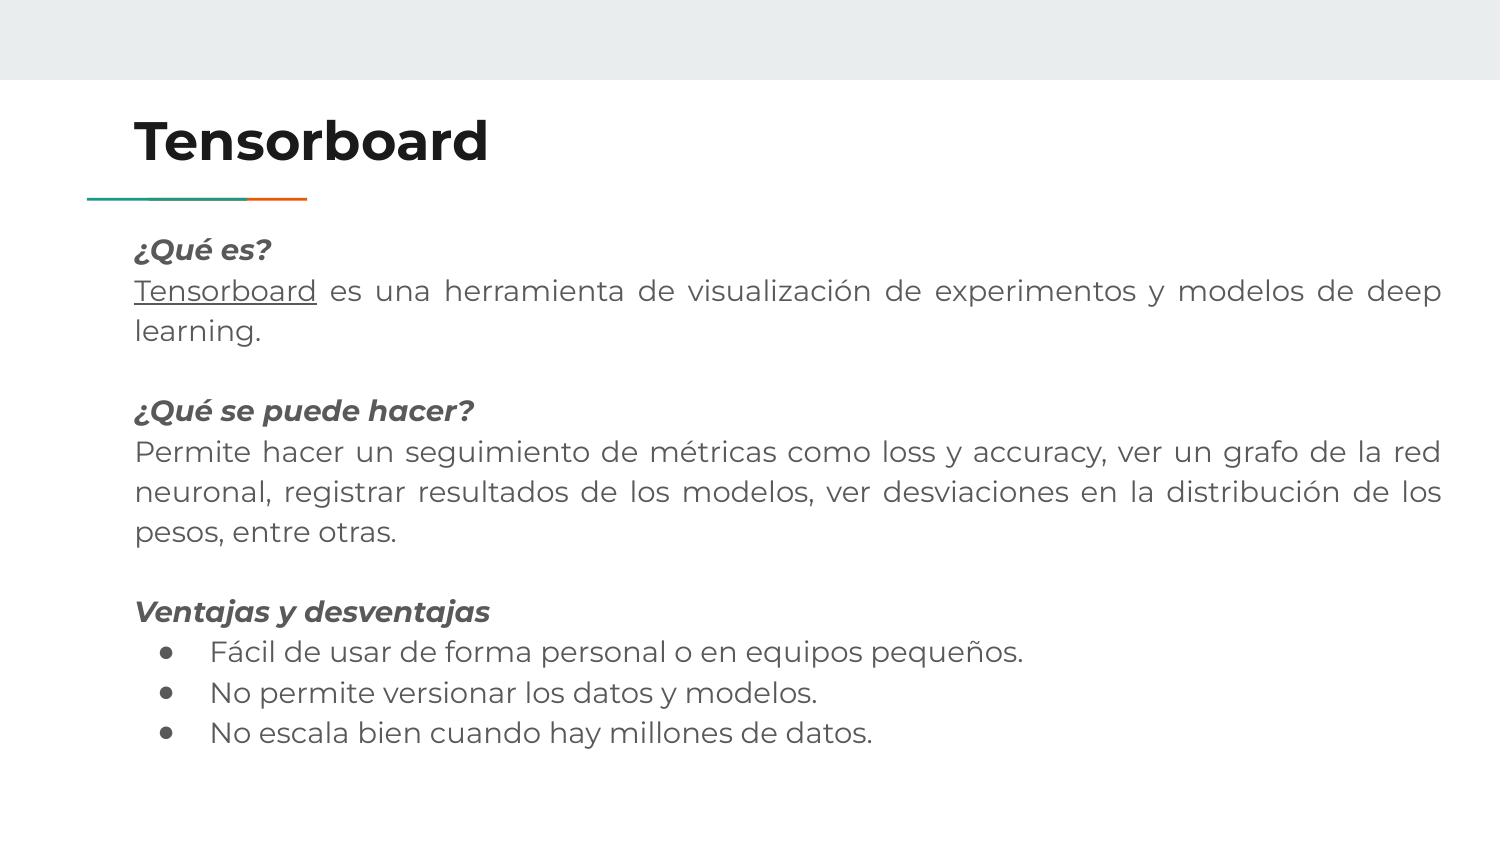

# Tensorboard
¿Qué es?
Tensorboard es una herramienta de visualización de experimentos y modelos de deep learning.

¿Qué se puede hacer?
Permite hacer un seguimiento de métricas como loss y accuracy, ver un grafo de la red neuronal, registrar resultados de los modelos, ver desviaciones en la distribución de los pesos, entre otras.

Ventajas y desventajas
Fácil de usar de forma personal o en equipos pequeños.
No permite versionar los datos y modelos.
No escala bien cuando hay millones de datos.